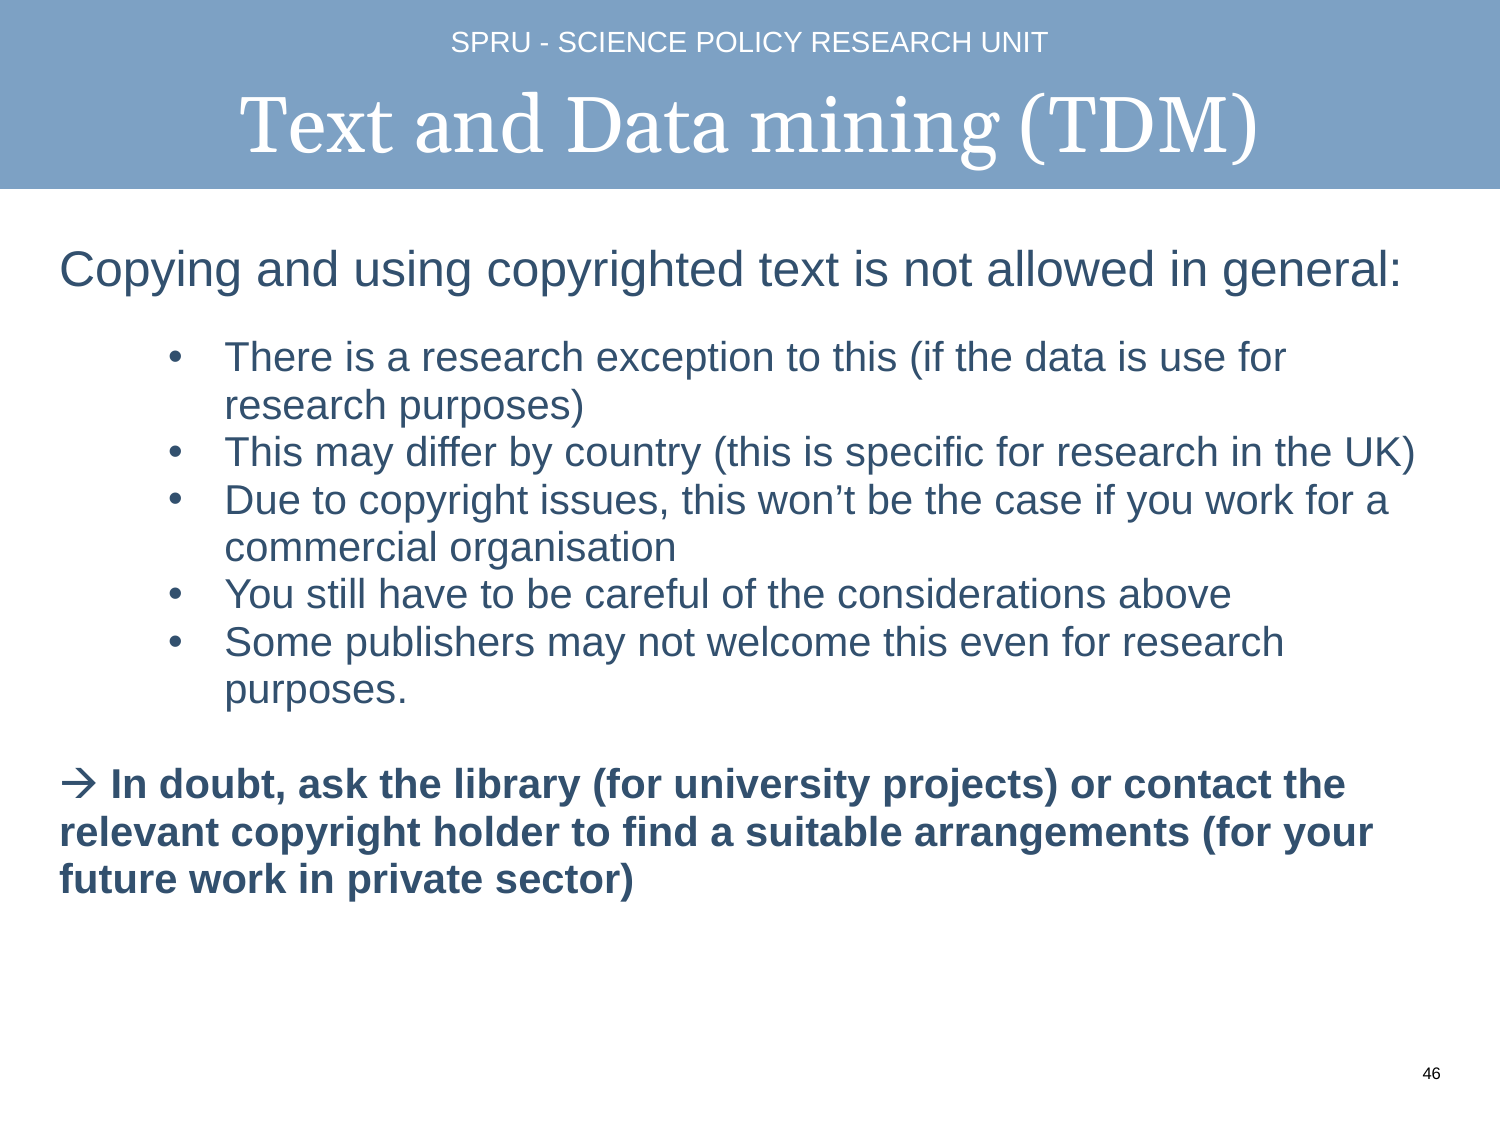

# Text and Data mining (TDM)
Copying and using copyrighted text is not allowed in general:

There is a research exception to this (if the data is use for research purposes)
This may differ by country (this is specific for research in the UK)
Due to copyright issues, this won’t be the case if you work for a commercial organisation
You still have to be careful of the considerations above
Some publishers may not welcome this even for research purposes.

🡪 In doubt, ask the library (for university projects) or contact the relevant copyright holder to find a suitable arrangements (for your future work in private sector)